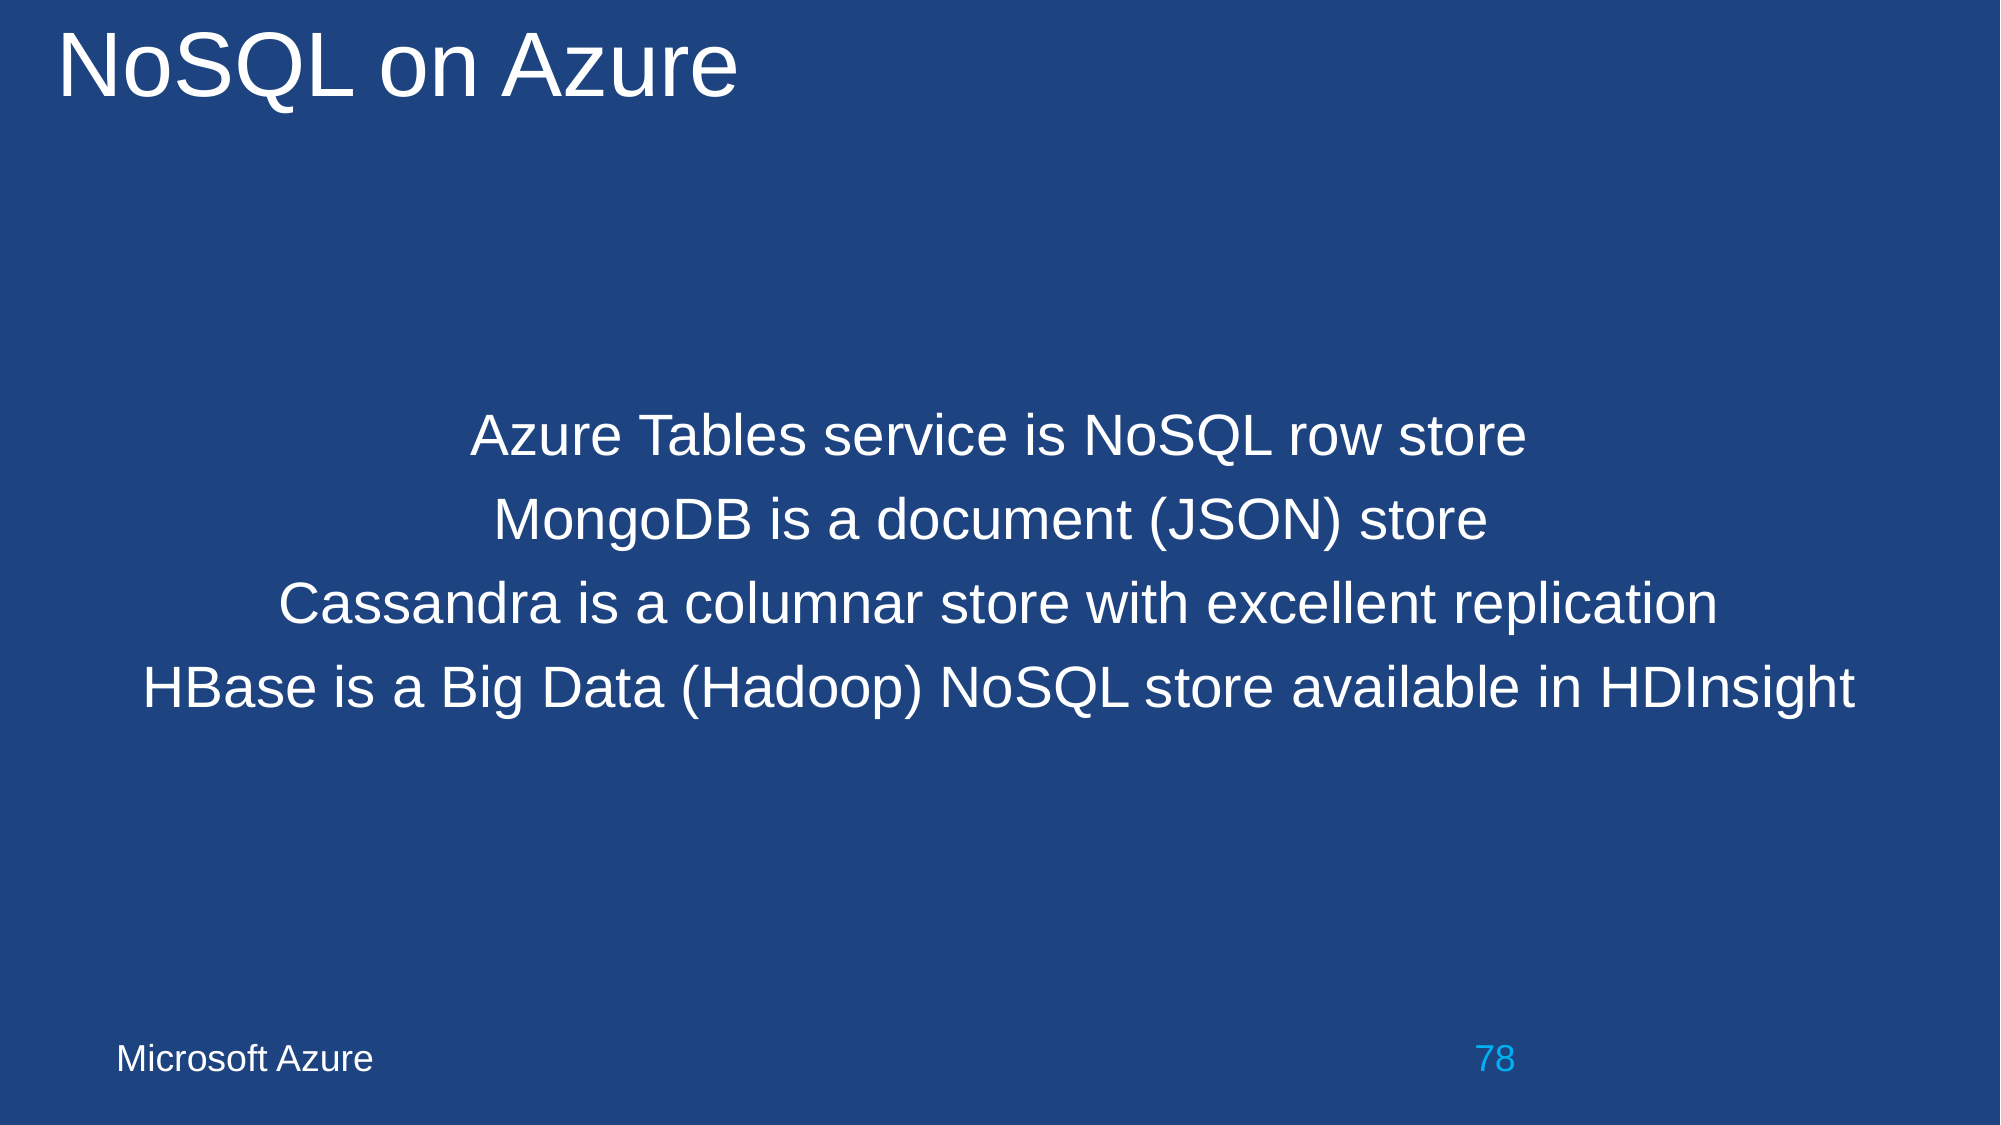

# NoSQL on Azure
Azure Tables service is NoSQL row store
MongoDB is a document (JSON) store
Cassandra is a columnar store with excellent replication
HBase is a Big Data (Hadoop) NoSQL store available in HDInsight
Microsoft Azure
78